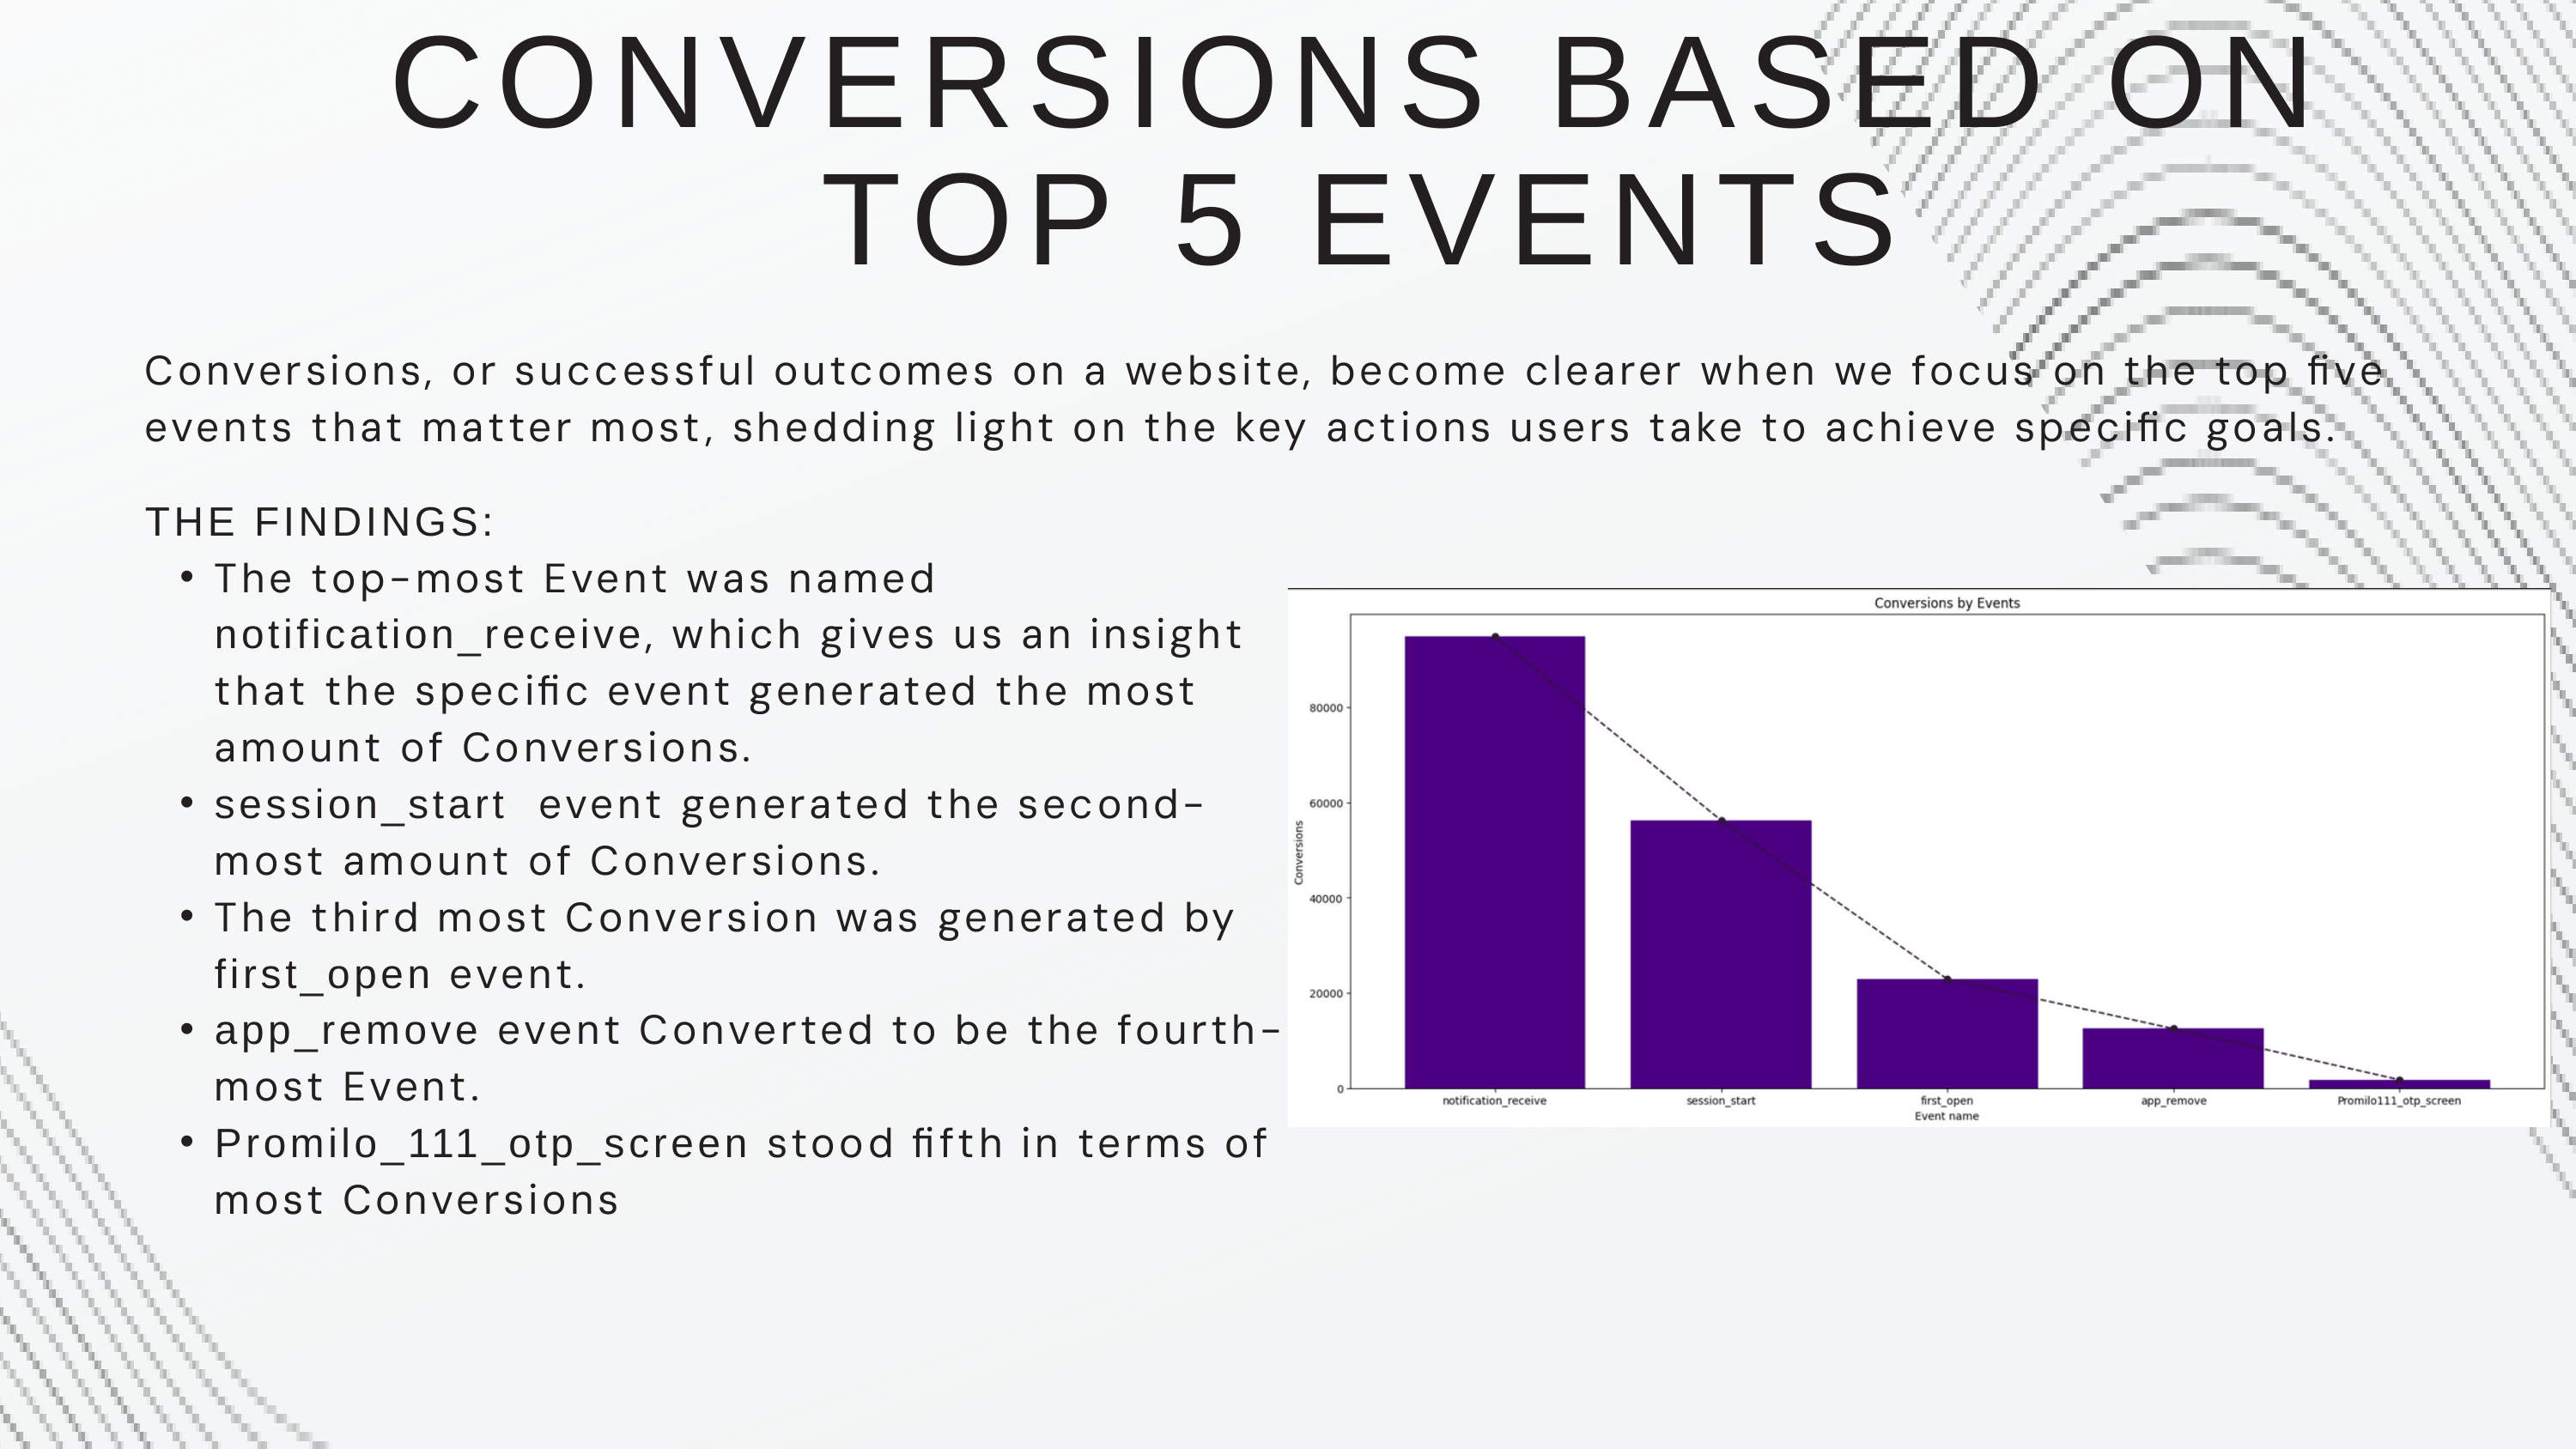

CONVERSIONS BASED ON TOP 5 EVENTS

Conversions, or successful outcomes on a website, become clearer when we focus on the top five events that matter most, shedding light on the key actions users take to achieve specific goals.
THE FINDINGS:
The top-most Event was named notification_receive, which gives us an insight that the specific event generated the most amount of Conversions.
session_start  event generated the second-most amount of Conversions.
The third most Conversion was generated by first_open event.
app_remove event Converted to be the fourth-most Event.
Promilo_111_otp_screen stood fifth in terms of most Conversions